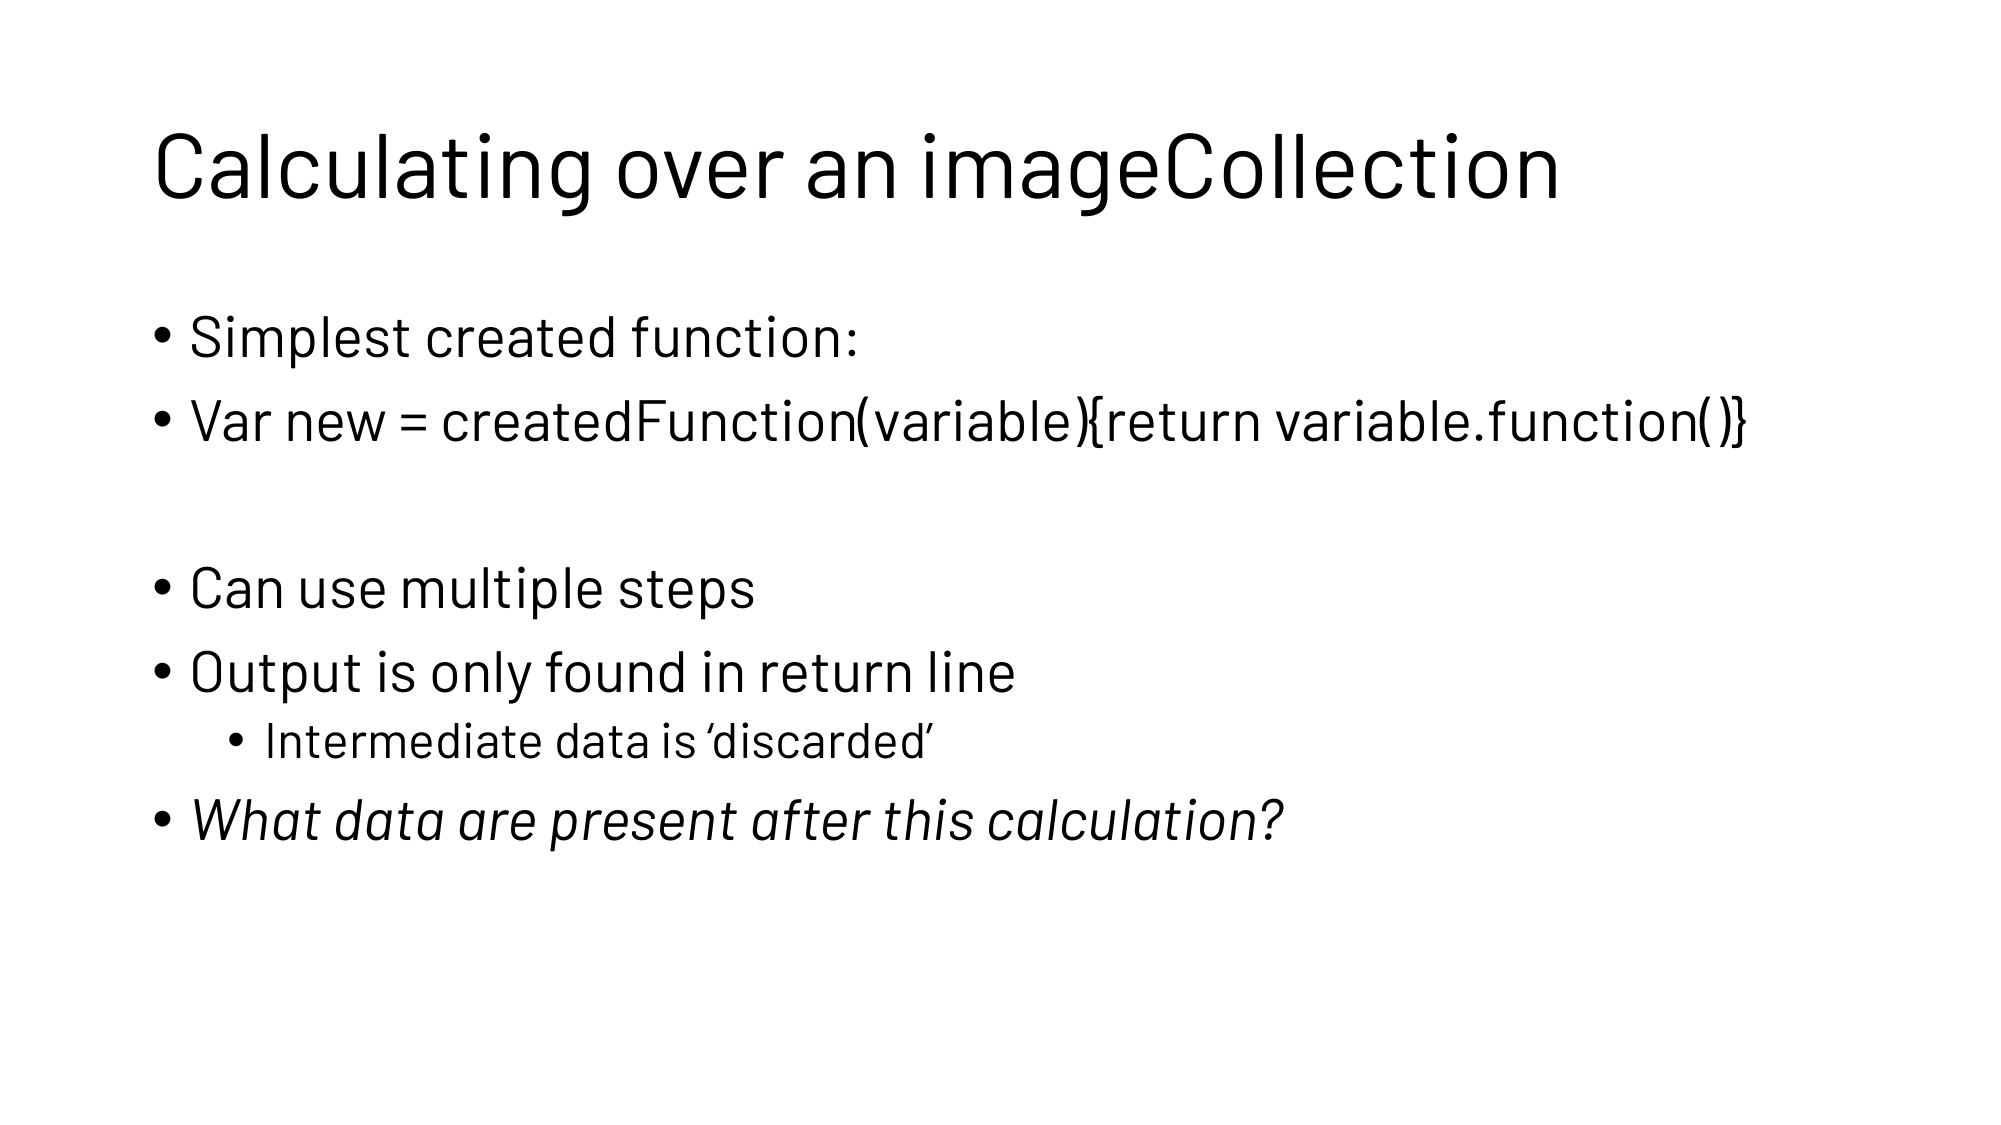

# Calculating over an imageCollection
Simplest created function:
Var new = createdFunction(variable){return variable.function()}

Can use multiple steps
Output is only found in return line
Intermediate data is ‘discarded’
What data are present after this calculation?